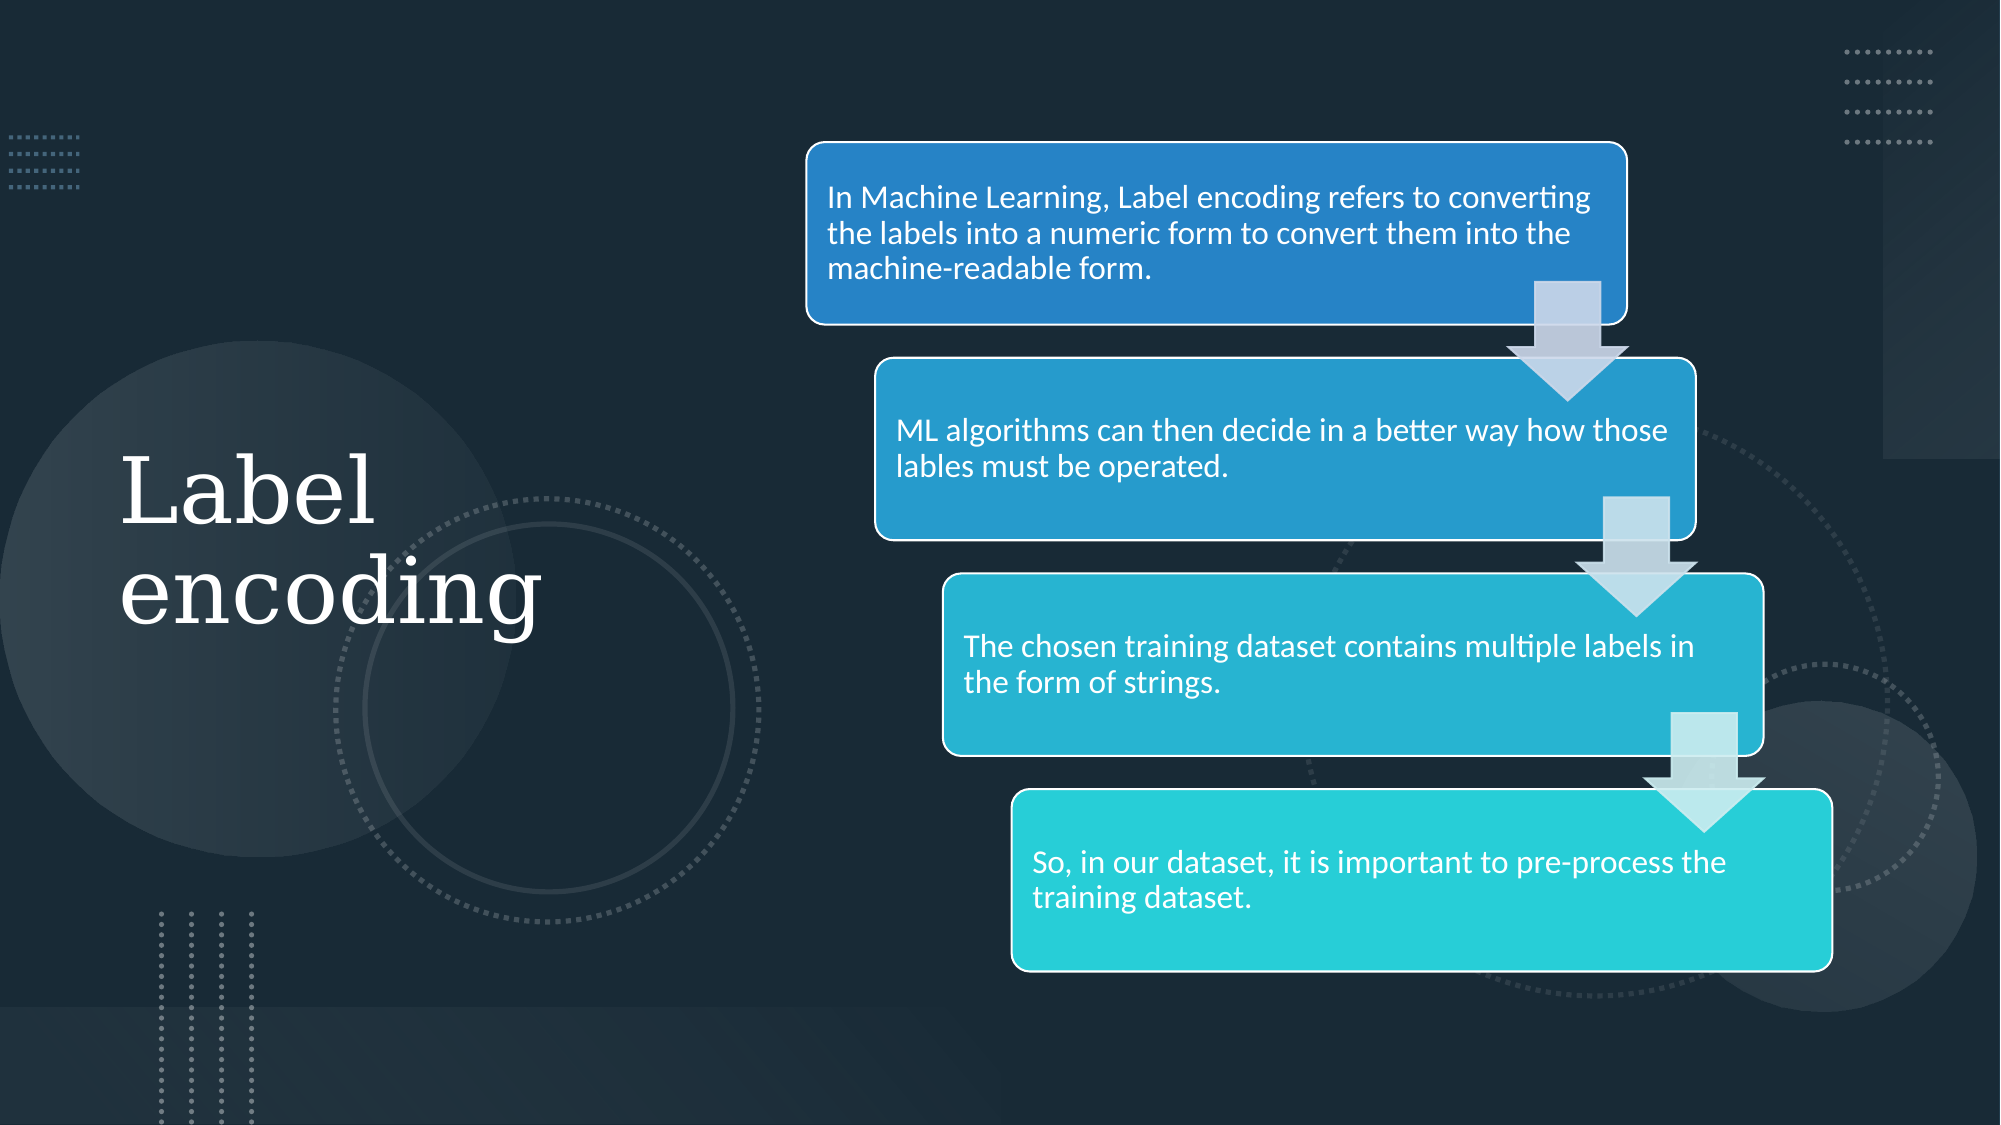

# Label encoding
In Machine Learning, Label encoding refers to converting the labels into a numeric form to convert them into the machine-readable form.
ML algorithms can then decide in a better way how those lables must be operated.
The chosen training dataset contains multiple labels in the form of strings.
So, in our dataset, it is important to pre-process the training dataset.